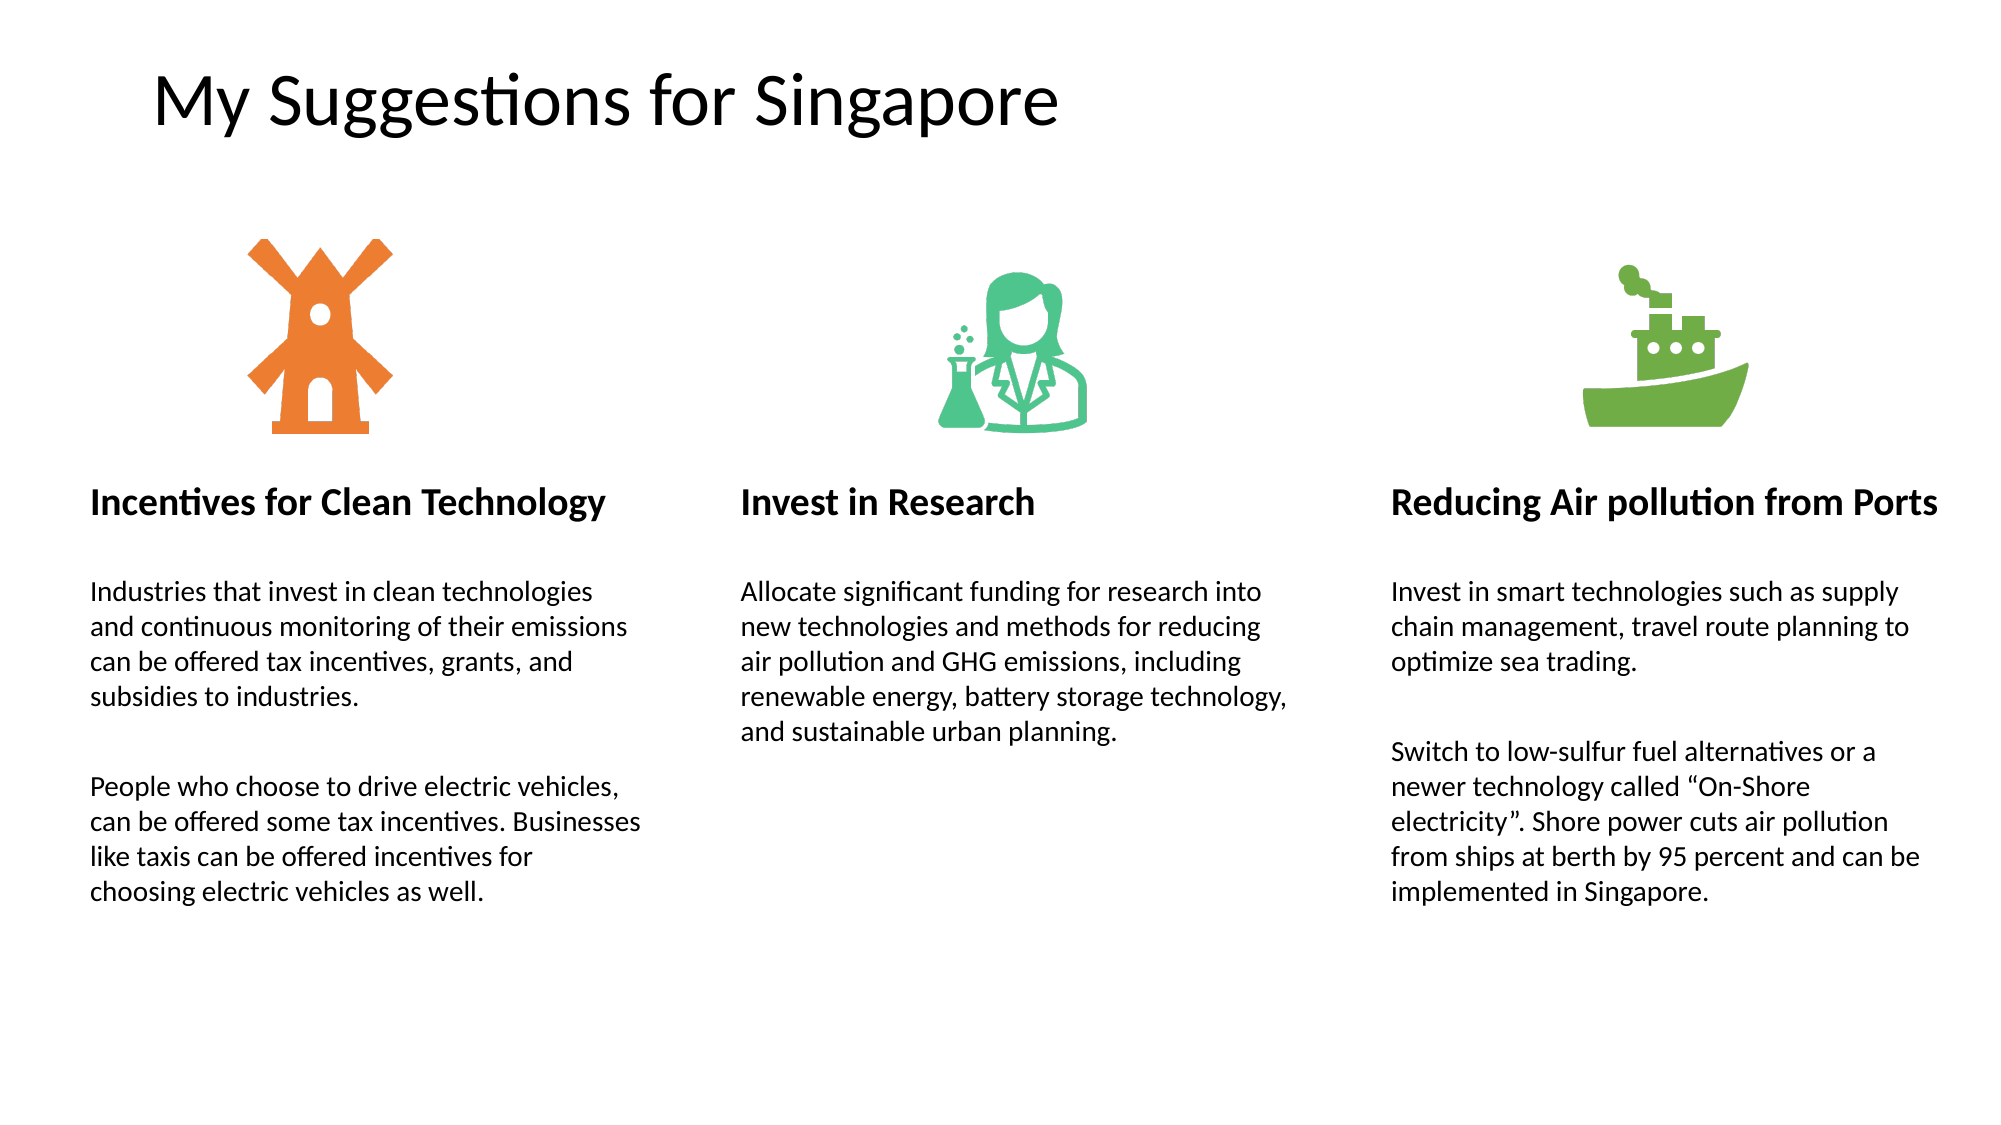

# My Suggestions for Singapore
Incentives for Clean Technology
Industries that invest in clean technologies and continuous monitoring of their emissions can be offered tax incentives, grants, and subsidies to industries.

People who choose to drive electric vehicles, can be offered some tax incentives. Businesses like taxis can be offered incentives for choosing electric vehicles as well.
Invest in Research
Allocate significant funding for research into new technologies and methods for reducing air pollution and GHG emissions, including renewable energy, battery storage technology, and sustainable urban planning.
Reducing Air pollution from Ports
Invest in smart technologies such as supply chain management, travel route planning to optimize sea trading.

Switch to low-sulfur fuel alternatives or a newer technology called “On-Shore electricity”. Shore power cuts air pollution from ships at berth by 95 percent and can be implemented in Singapore.